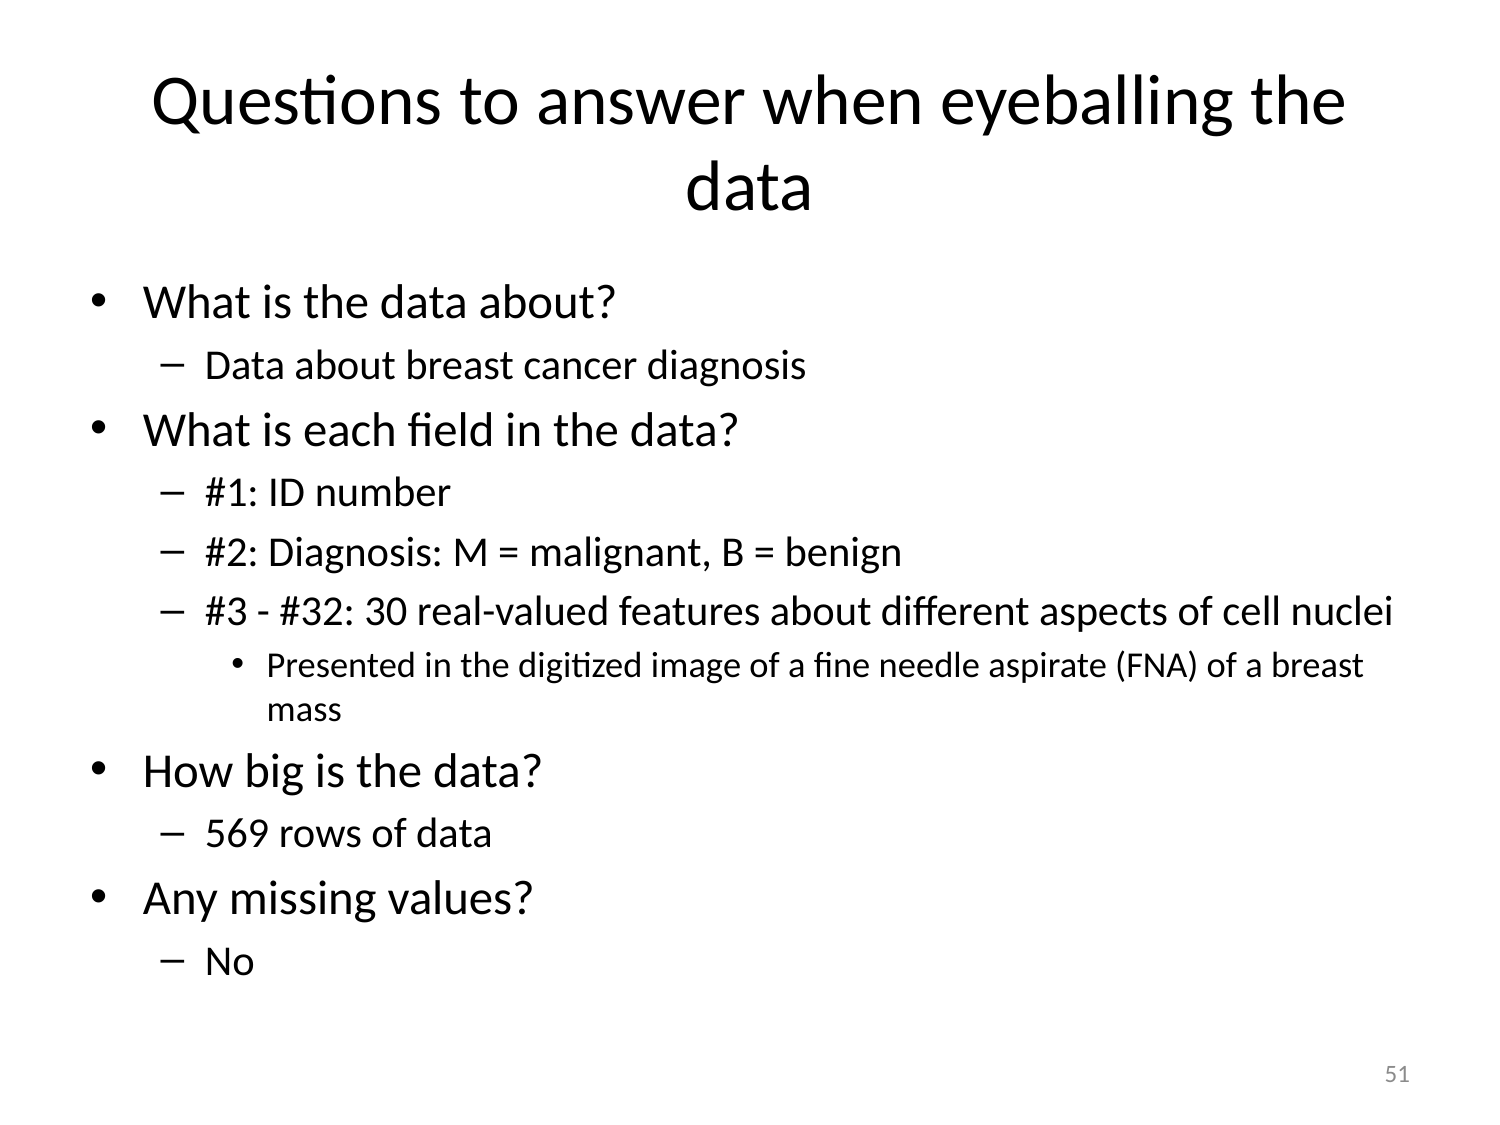

# Questions to answer when eyeballing the data
What is the data about?
Data about breast cancer diagnosis
What is each field in the data?
#1: ID number
#2: Diagnosis: M = malignant, B = benign
#3 - #32: 30 real-valued features about different aspects of cell nuclei
Presented in the digitized image of a fine needle aspirate (FNA) of a breast mass
How big is the data?
569 rows of data
Any missing values?
No
51